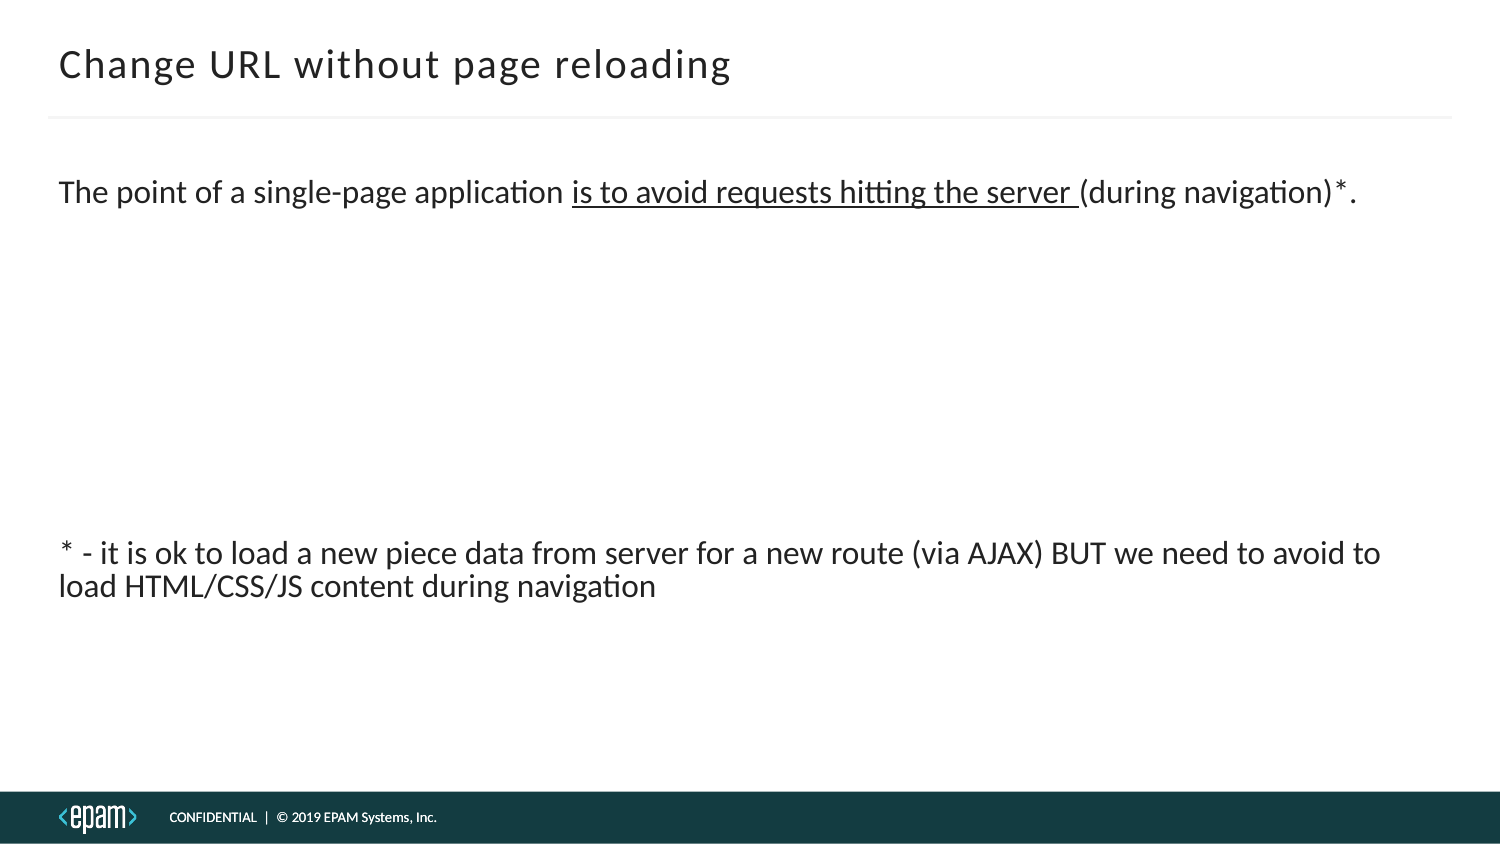

# Change URL without page reloading
The point of a single-page application is to avoid requests hitting the server (during navigation)*.

* - it is ok to load a new piece data from server for a new route (via AJAX) BUT we need to avoid to load HTML/CSS/JS content during navigation
CONFIDENTIAL  |  © 2019 EPAM Systems, Inc.